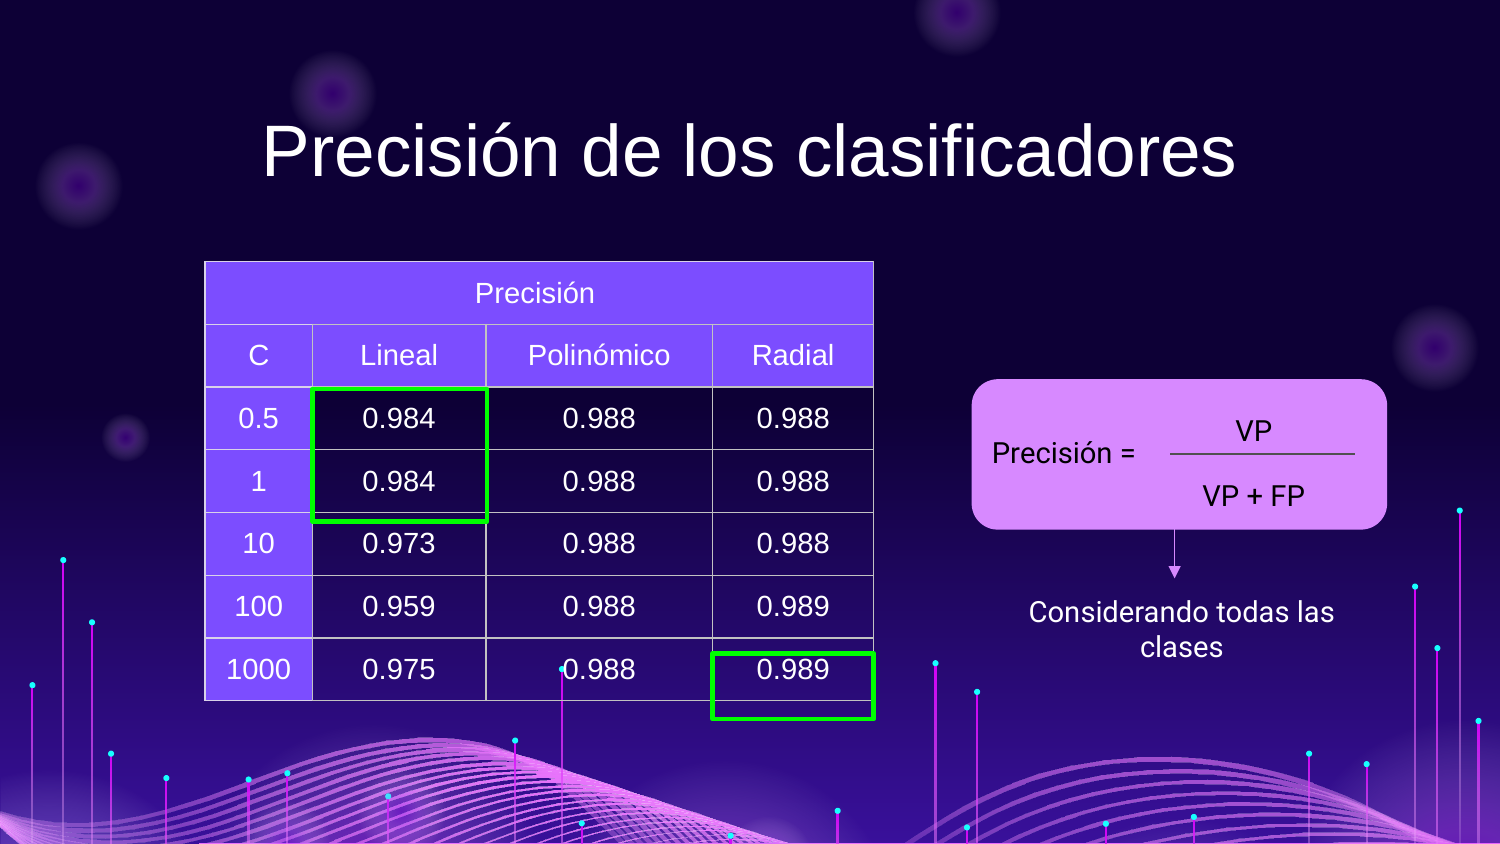

# Precisión de los clasificadores

| Precisión |  |  |  |
| --- | --- | --- | --- |
| C | Lineal | Polinómico | Radial |
| 0.5 | 0.984 | 0.988 | 0.988 |
| 1 | 0.984 | 0.988 | 0.988 |
| 10 | 0.973 | 0.988 | 0.988 |
| 100 | 0.959 | 0.988 | 0.989 |
| 1000 | 0.975 | 0.988 | 0.989 |

VP

Precisión =
VP + FP
Considerando todas las clases